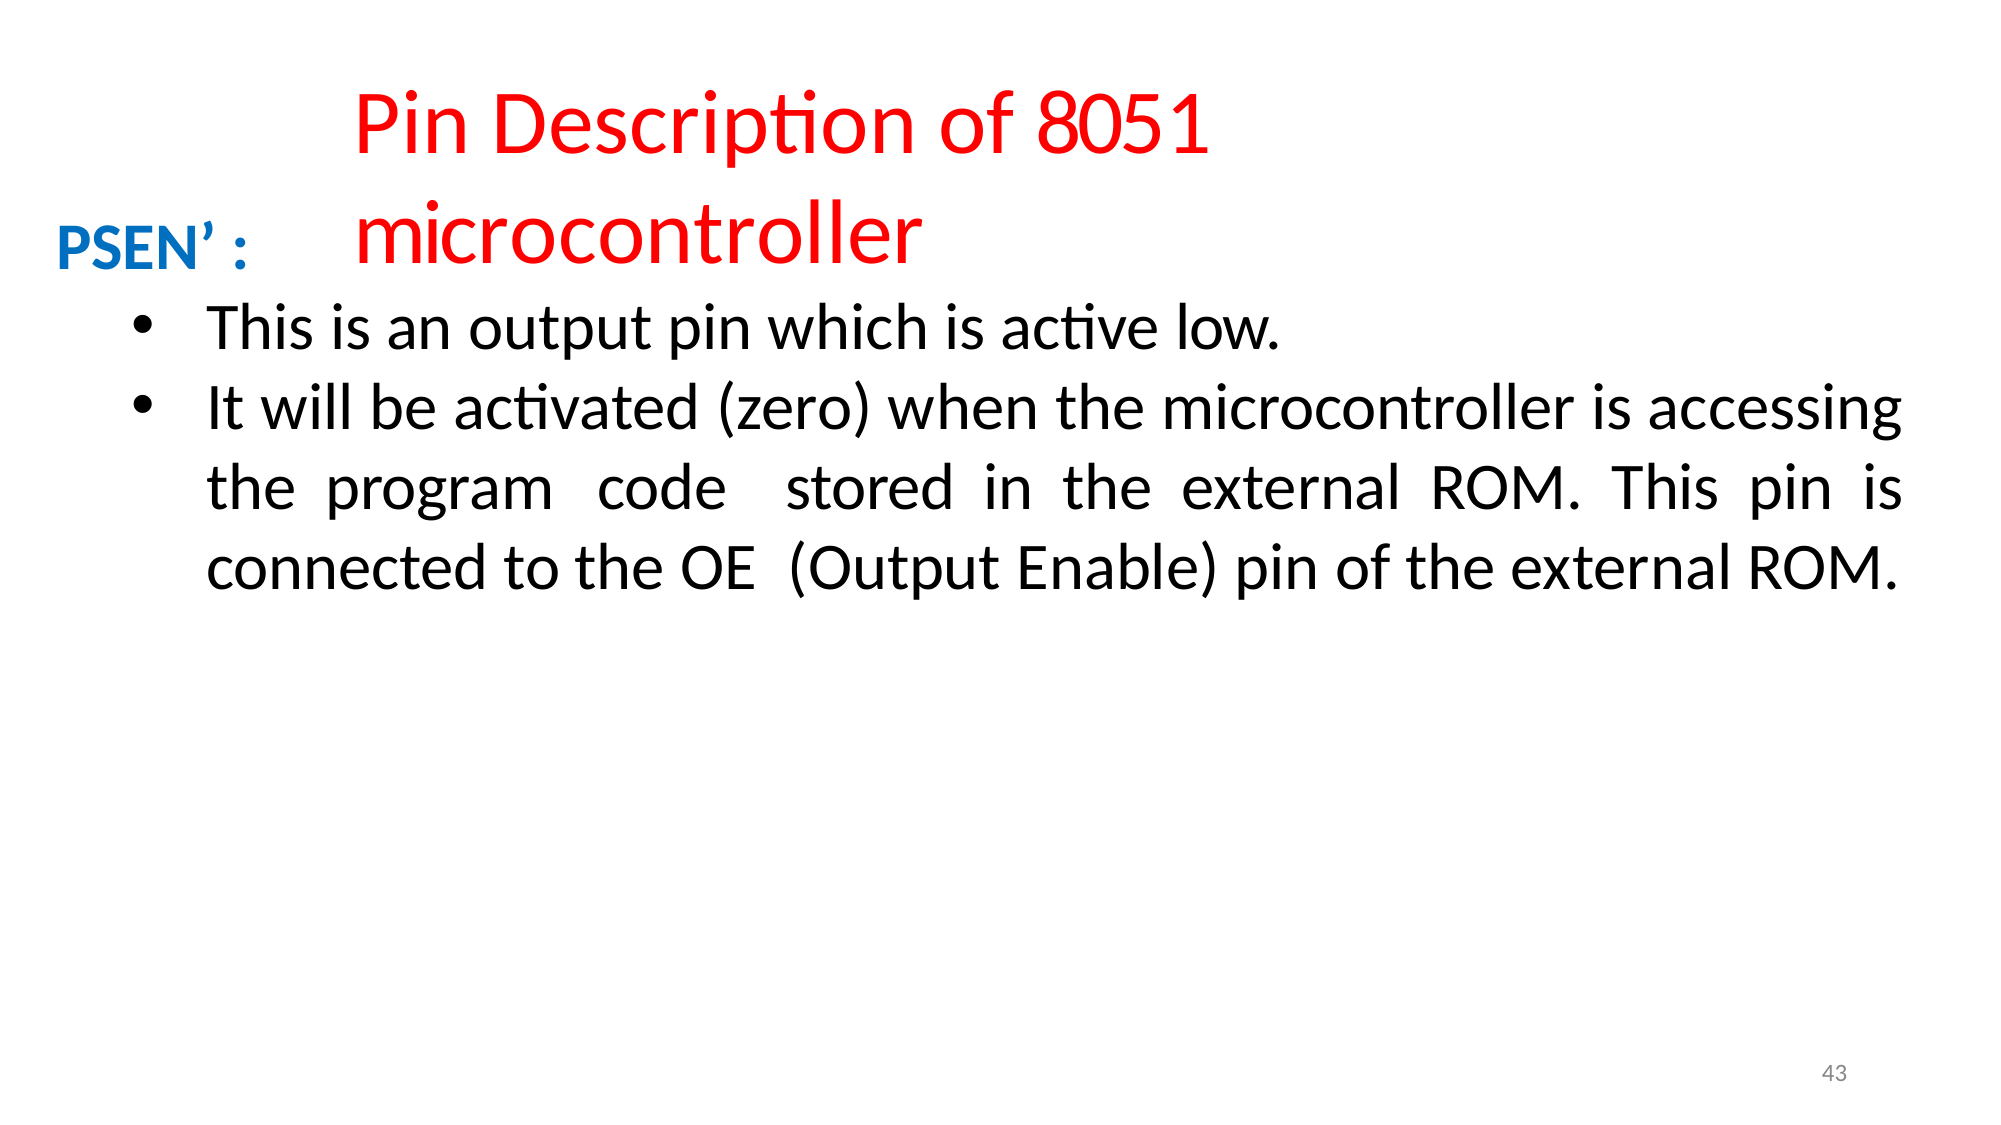

# Pin Description of 8051 microcontroller
PSEN’ :
This is an output pin which is active low.
It will be activated (zero) when the microcontroller is accessing the program code  stored in the external ROM. This pin is connected to the OE  (Output Enable) pin of the external ROM.
43